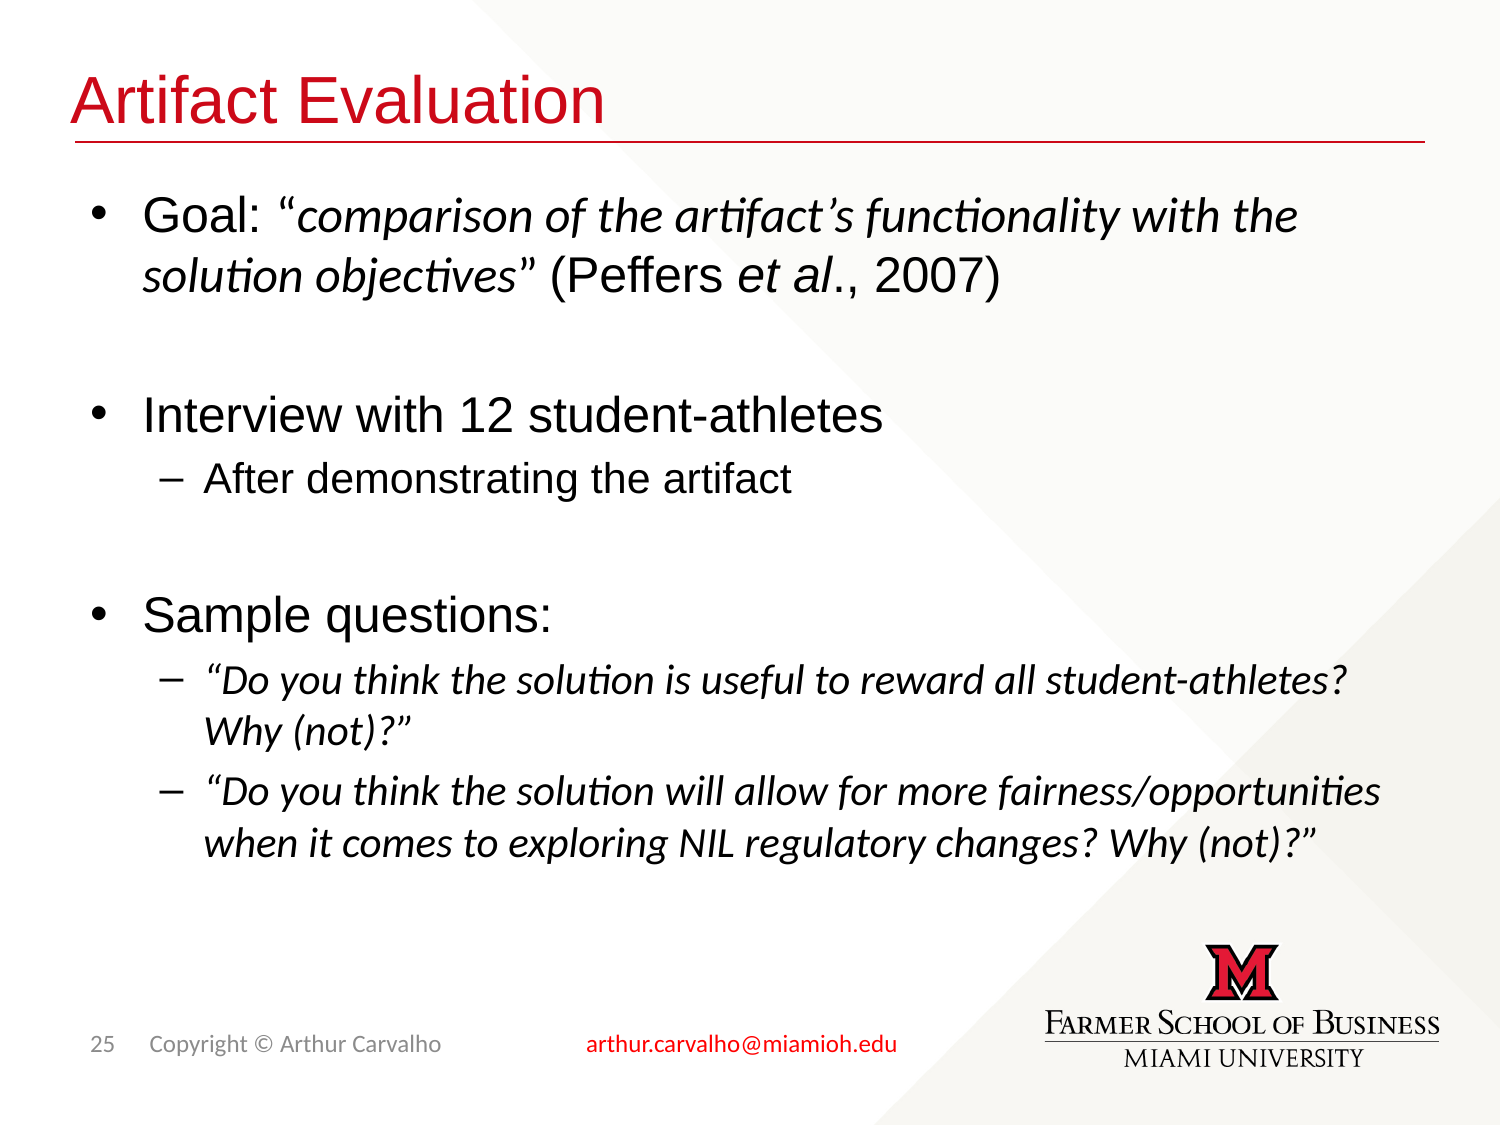

# Artifact Evaluation
Goal: “comparison of the artifact’s functionality with the solution objectives” (Peffers et al., 2007)

Interview with 12 student-athletes
After demonstrating the artifact

Sample questions:
“Do you think the solution is useful to reward all student-athletes? Why (not)?”
“Do you think the solution will allow for more fairness/opportunities when it comes to exploring NIL regulatory changes? Why (not)?”
25      Copyright © Arthur Carvalho                         arthur.carvalho@miamioh.edu